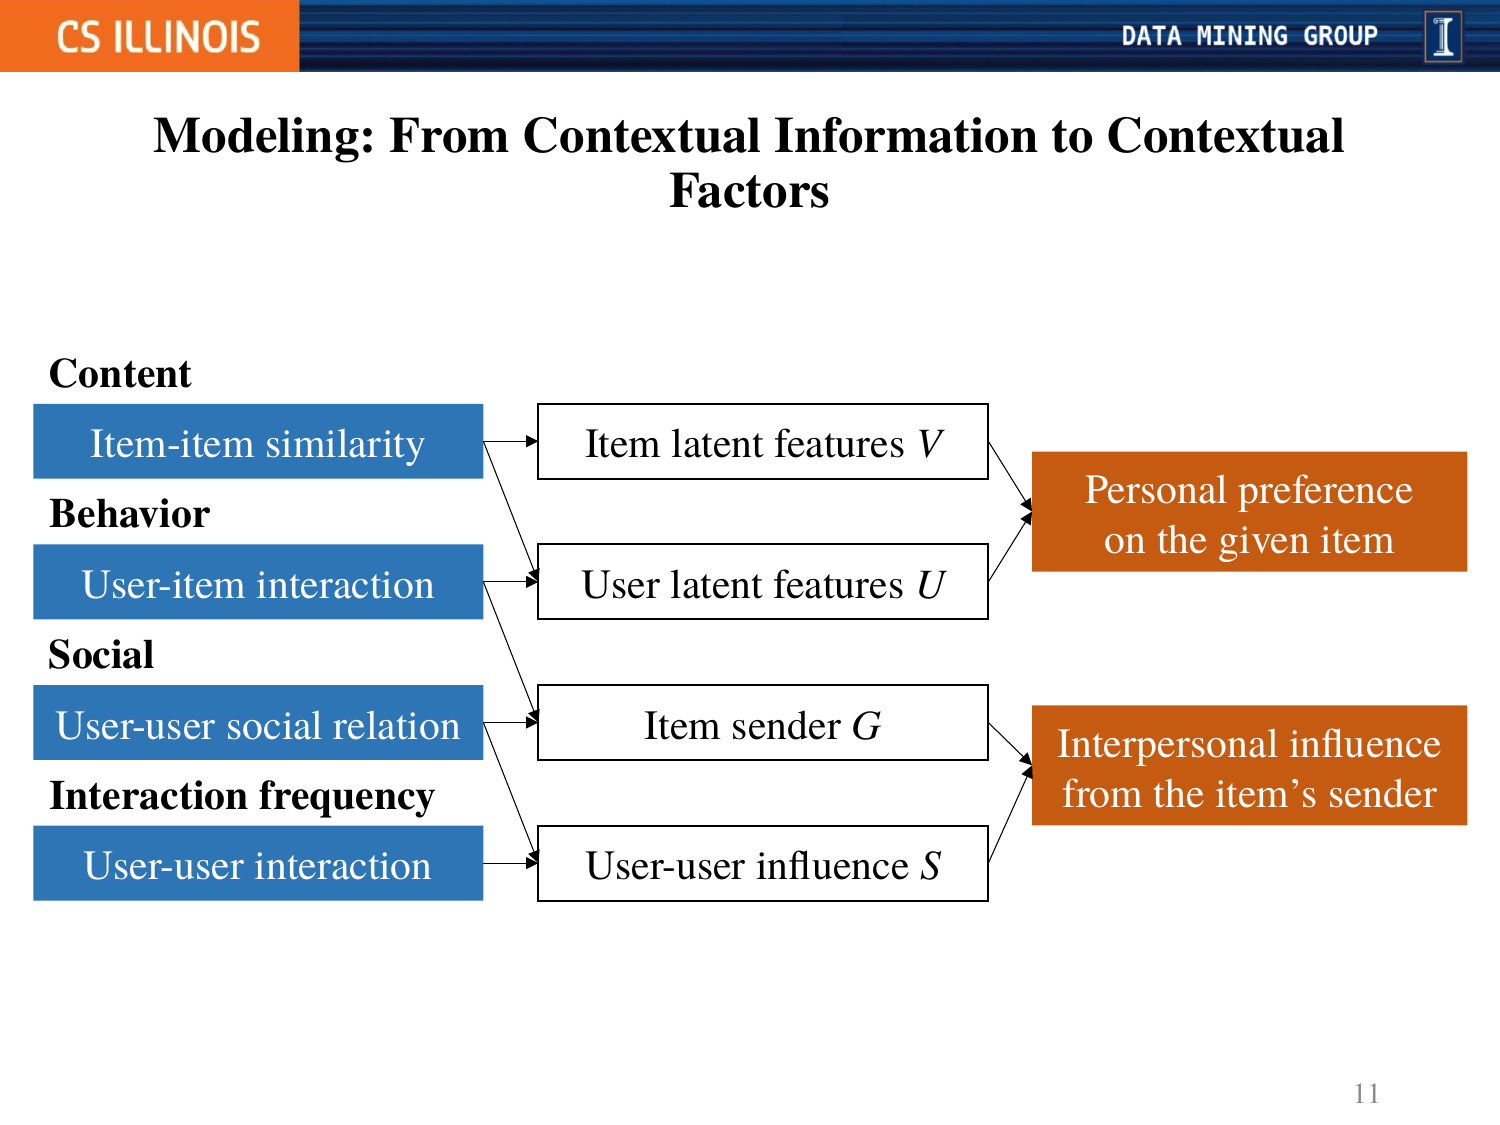

# Modeling: From Contextual Information to Contextual Factors
Content
Item-item similarity
Item latent features V
Personal preference
on the given item
Behavior
User-item interaction
User latent features U
Social
User-user social relation
Item sender G
Interpersonal influence
from the item’s sender
Interaction frequency
User-user interaction
User-user influence S
11